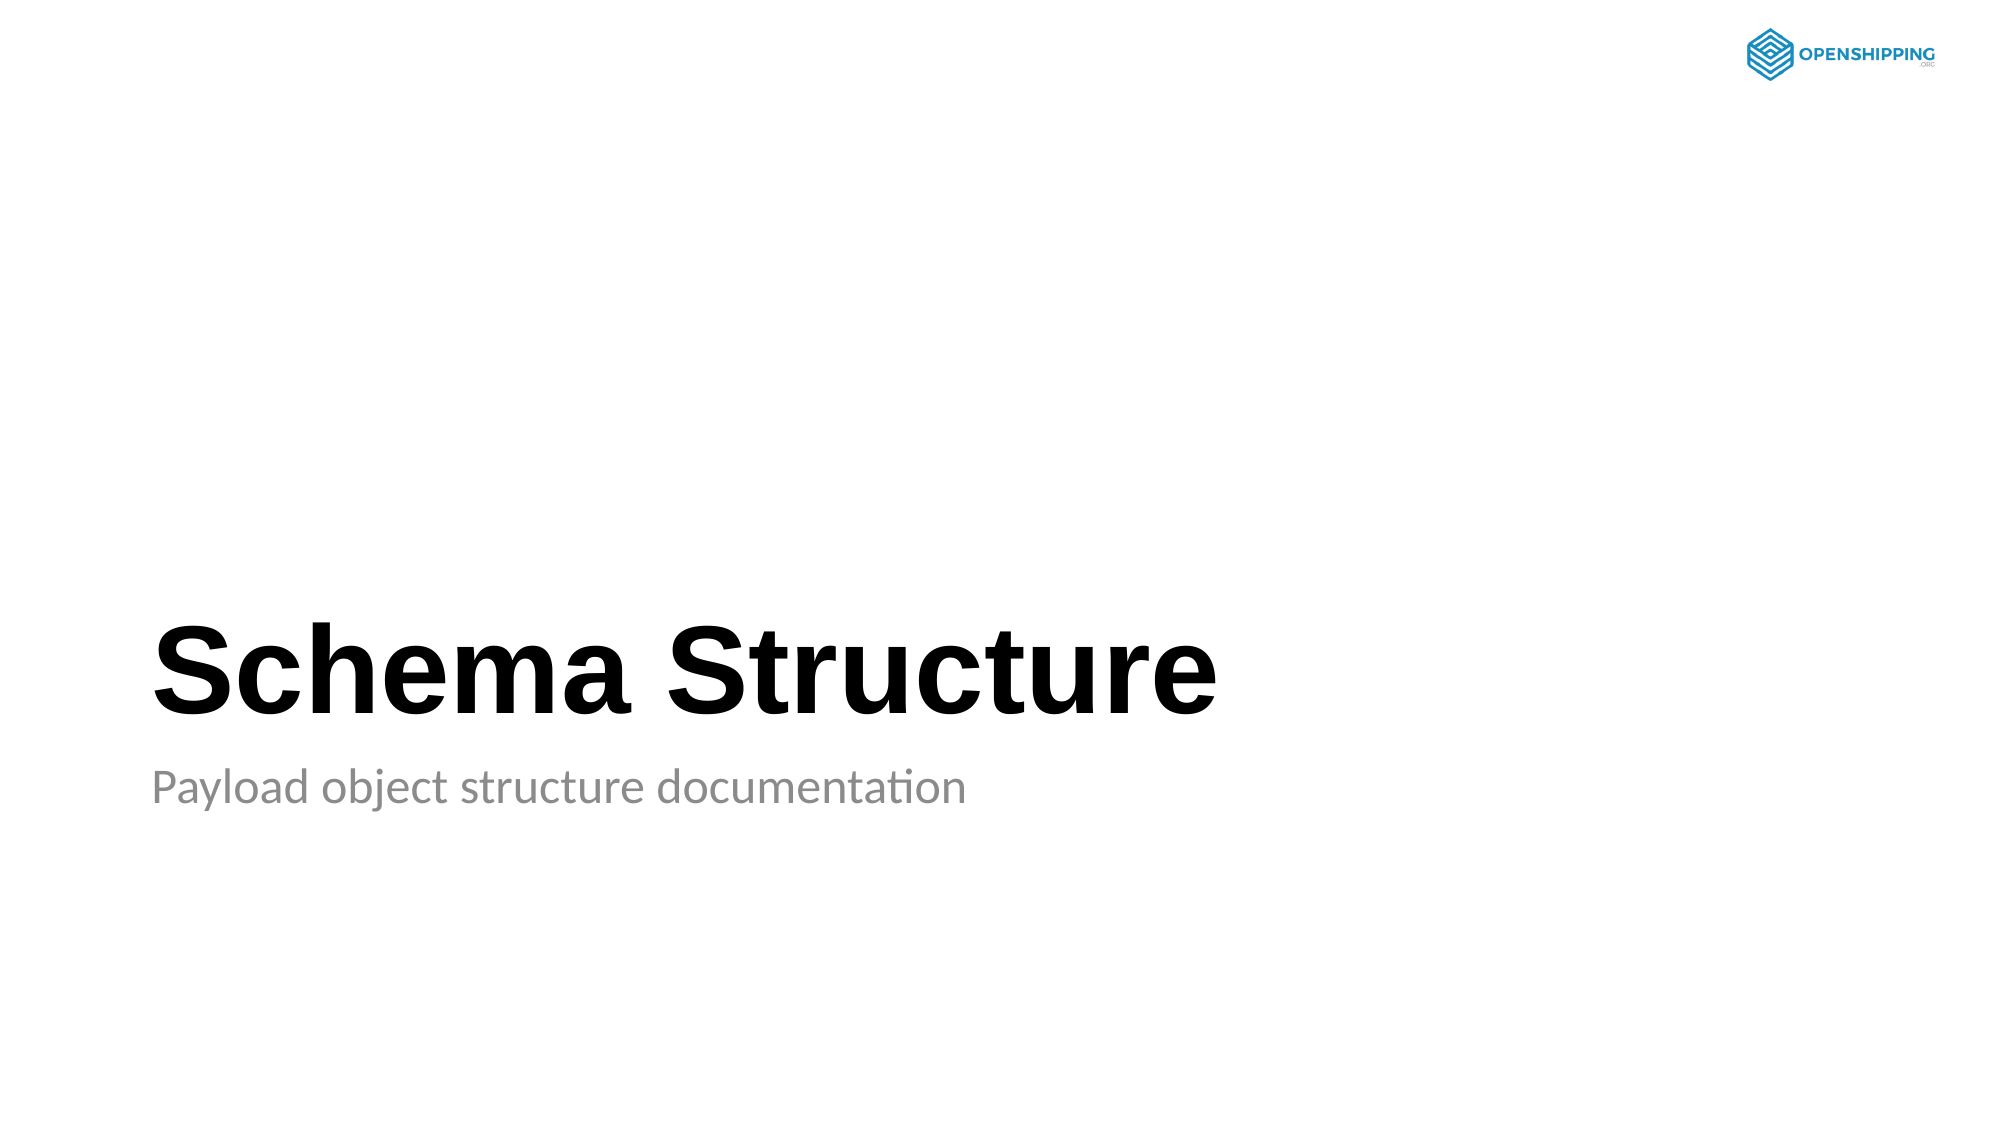

# Schema Structure
Payload object structure documentation